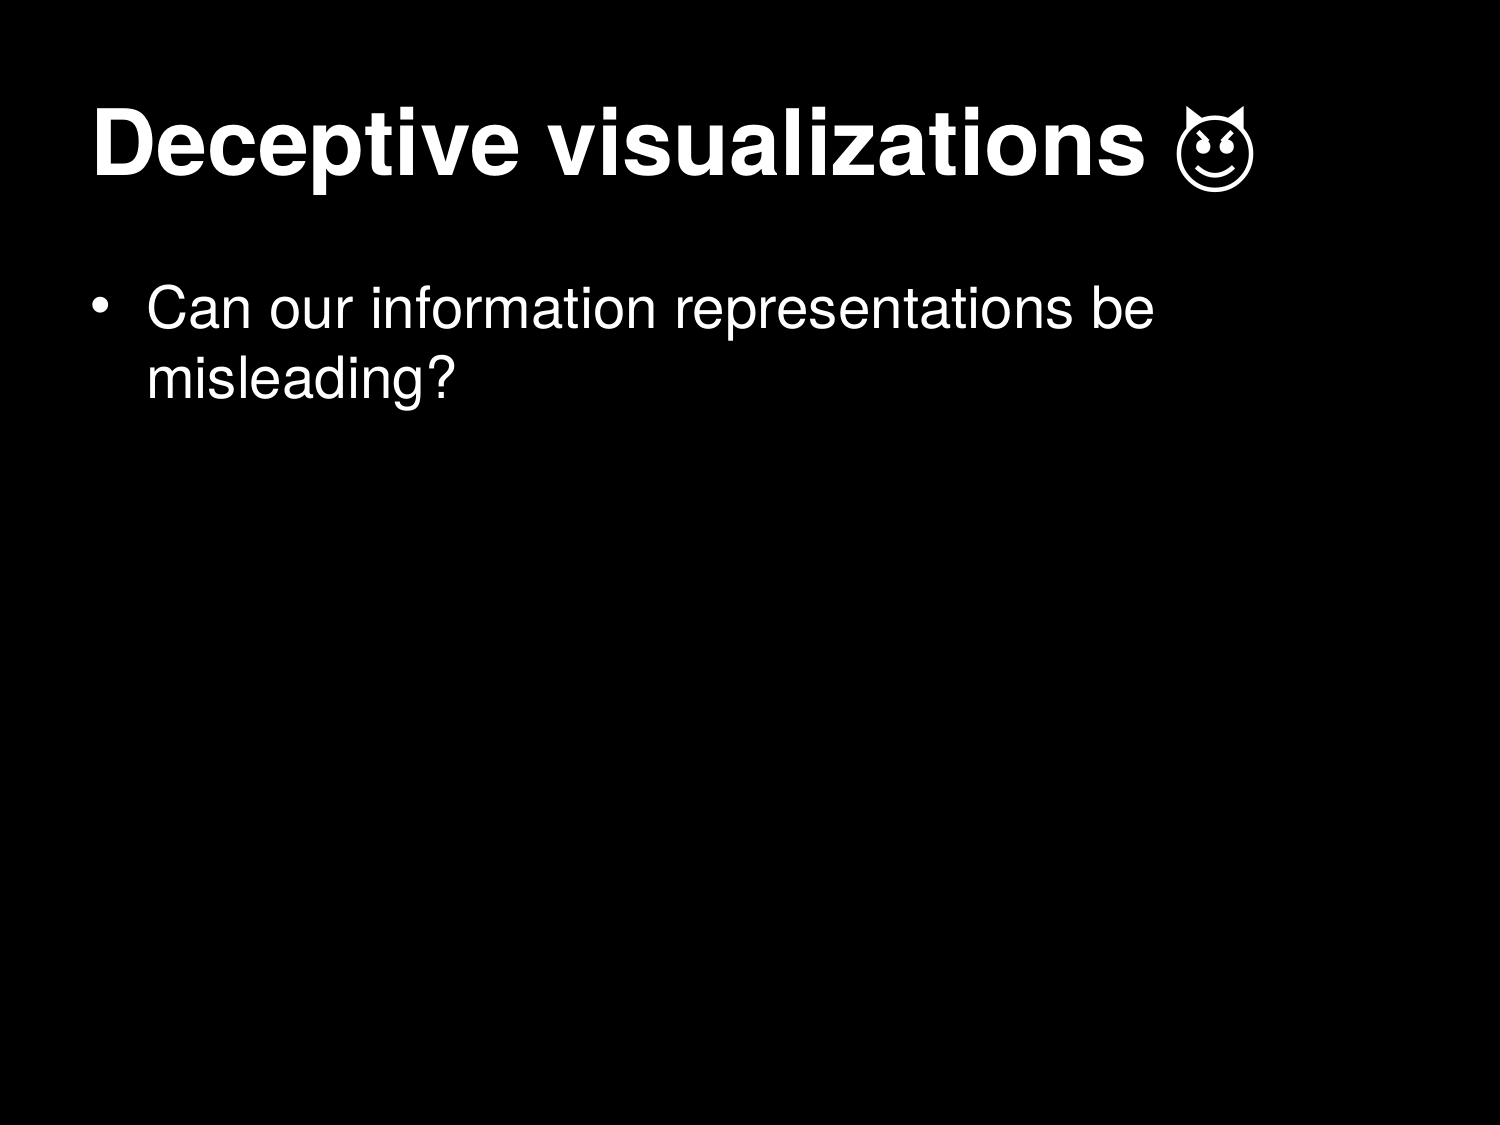

# Deceptive visualizations 😈
Can our information representations be misleading?